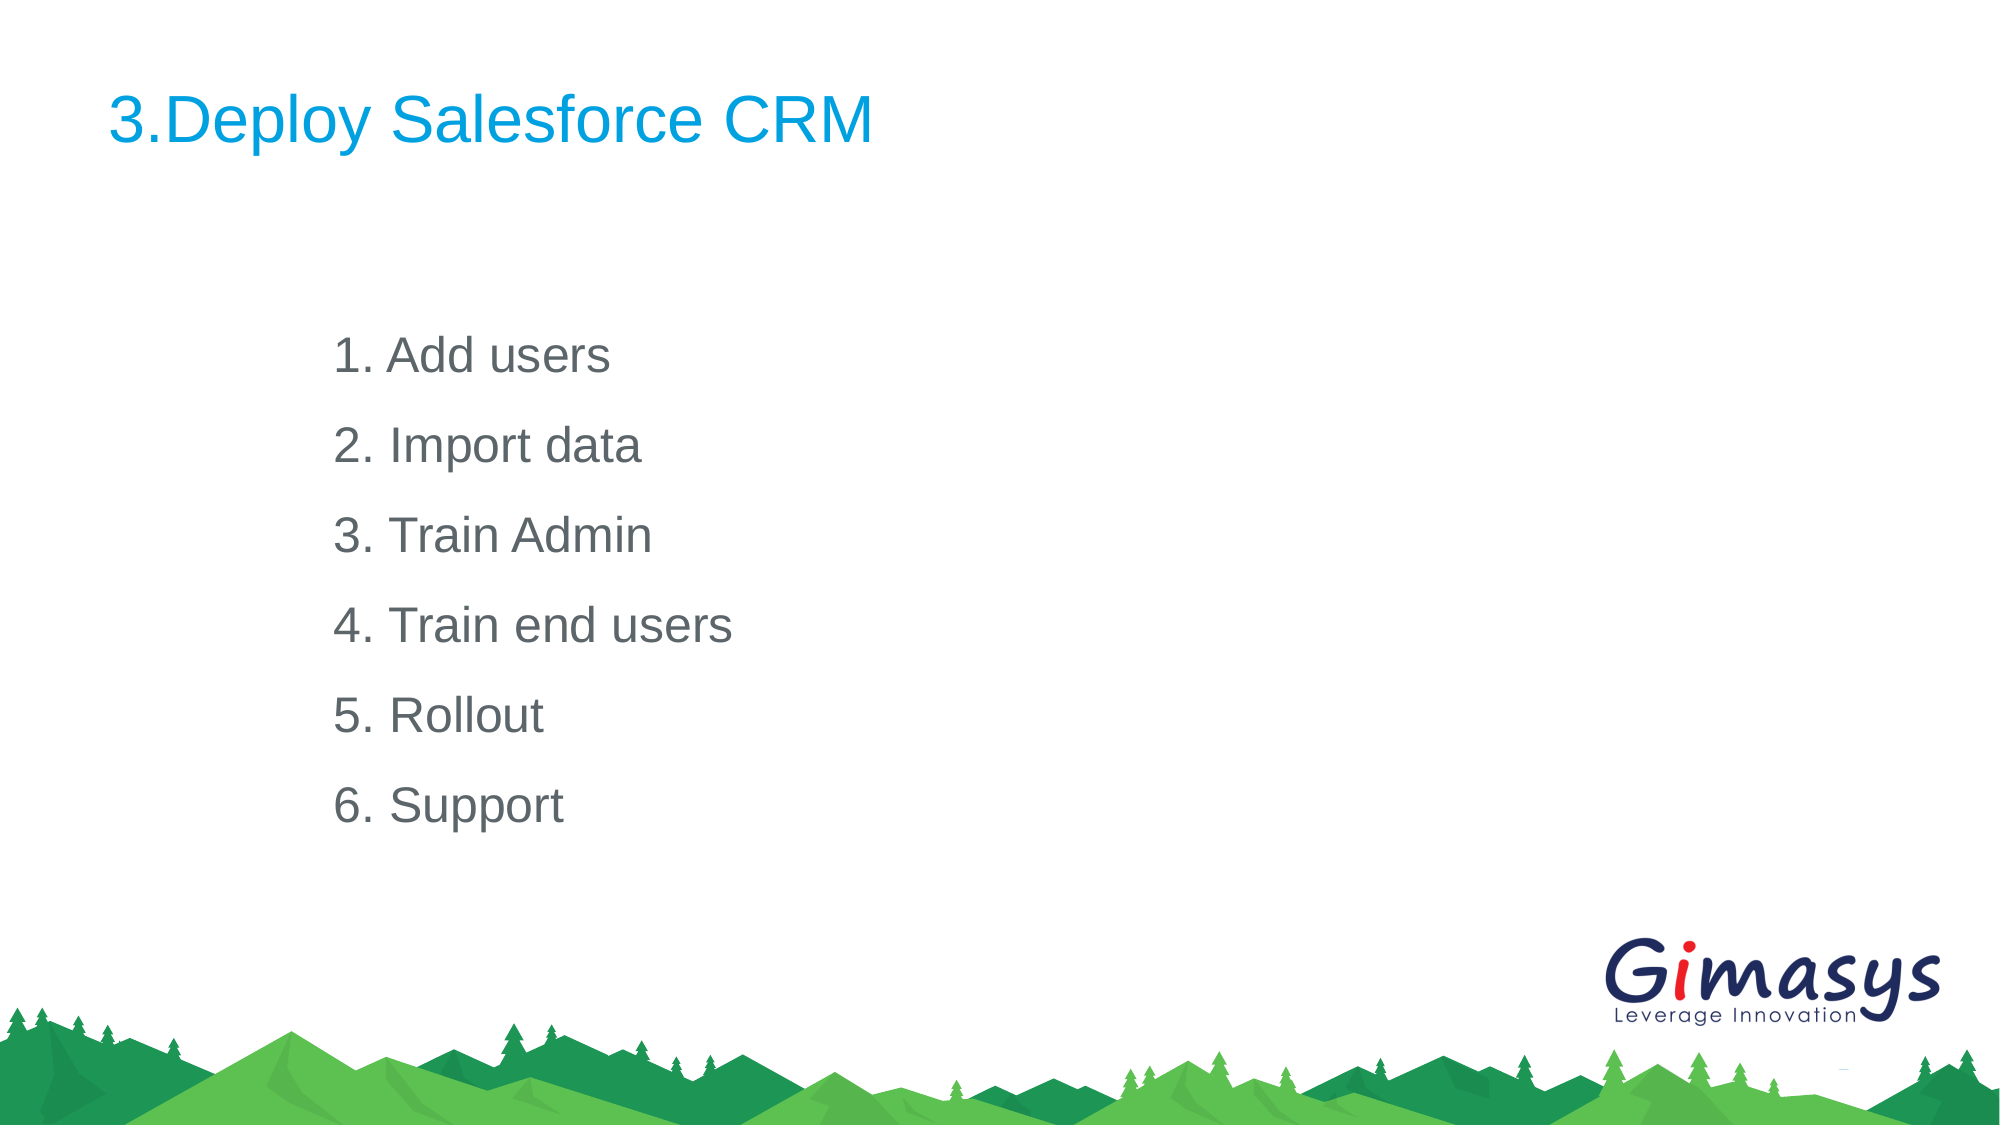

# 3.Deploy Salesforce CRM
1. Add users
2. Import data
3. Train Admin
4. Train end users
5. Rollout
6. Support